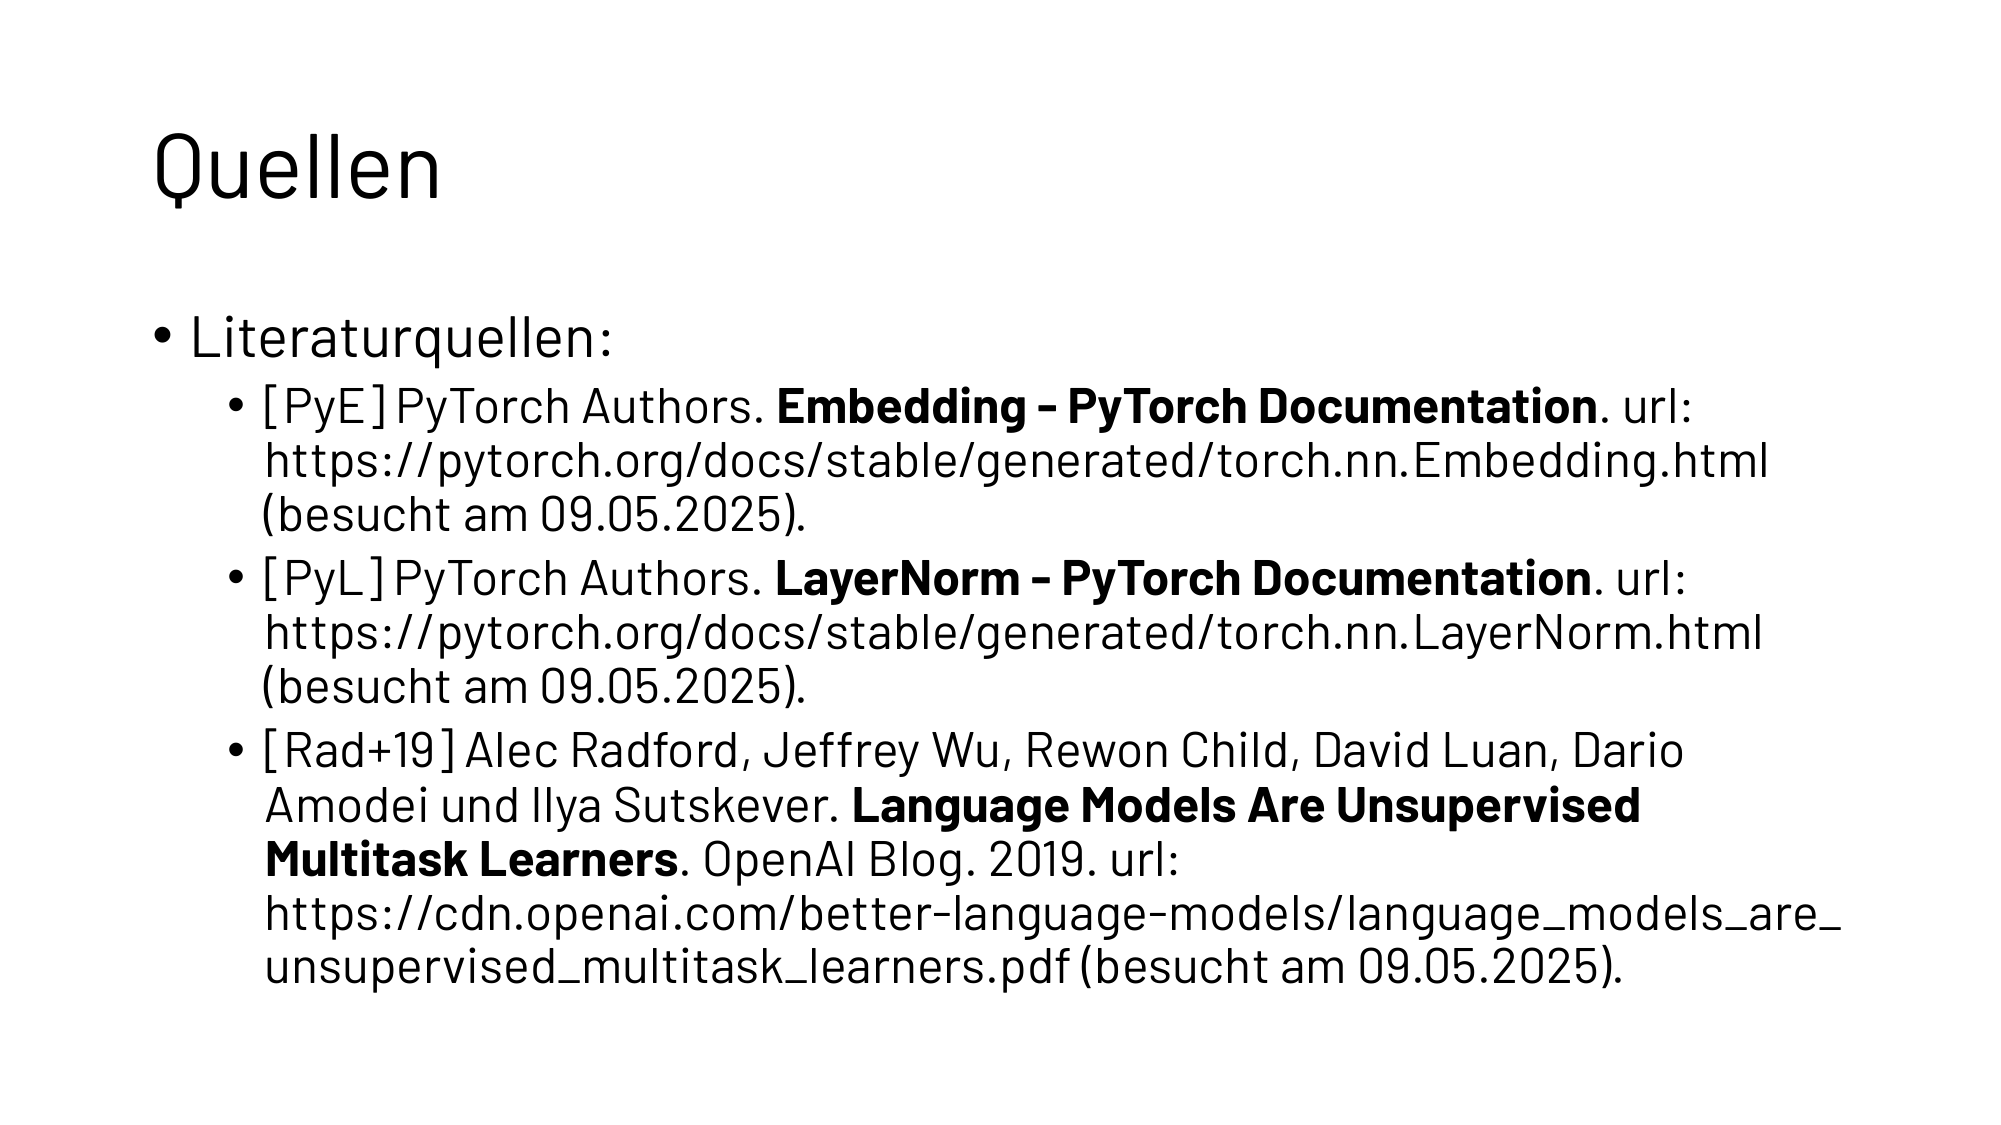

# Quellen
Literaturquellen:
[PyE] PyTorch Authors. Embedding - PyTorch Documentation. url: https://pytorch.org/docs/stable/generated/torch.nn.Embedding.html (besucht am 09.05.2025).
[PyL] PyTorch Authors. LayerNorm - PyTorch Documentation. url: https://pytorch.org/docs/stable/generated/torch.nn.LayerNorm.html (besucht am 09.05.2025).
[Rad+19] Alec Radford, Jeffrey Wu, Rewon Child, David Luan, Dario Amodei und Ilya Sutskever. Language Models Are Unsupervised Multitask Learners. OpenAI Blog. 2019. url: https://cdn.openai.com/better-language-models/language_models_are_unsupervised_multitask_learners.pdf (besucht am 09.05.2025).